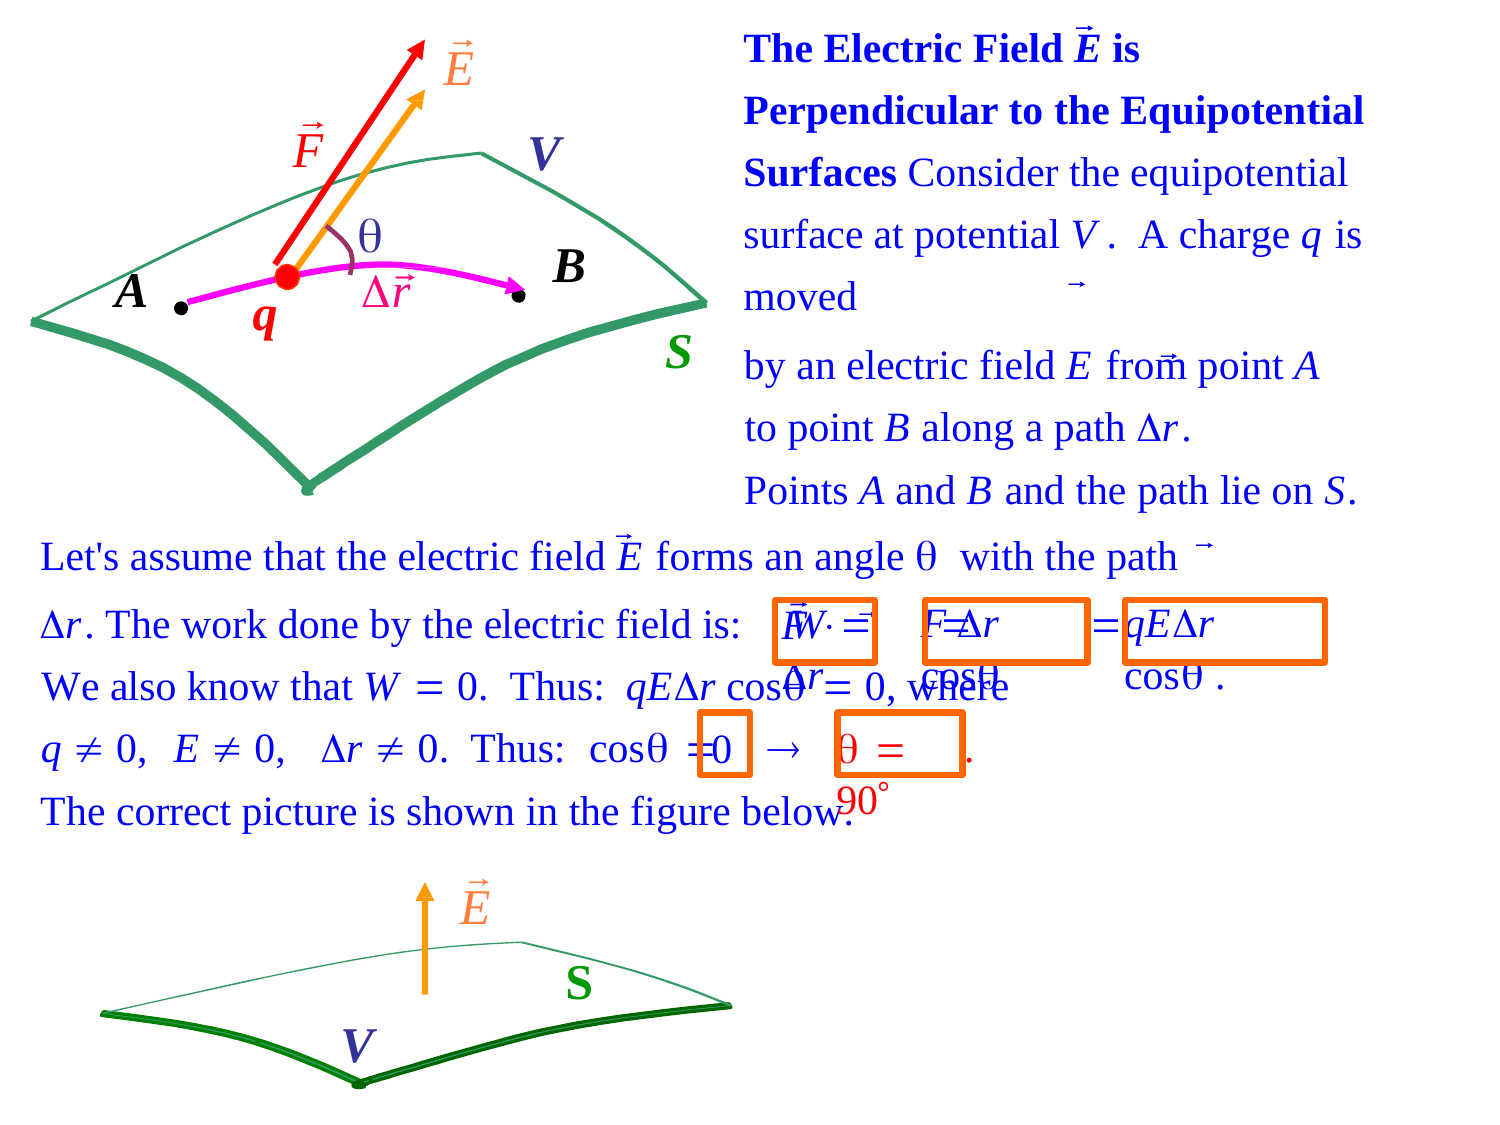

The Electric Field E is Perpendicular to the Equipotential Surfaces Consider the equipotential surface at potential V .  A charge q is moved

by an electric field E from point A

to point B along a path Δr.

Points A and B and the path lie on S.
E

F
V

θ
Δr

B

A

q

S

Let's assume that the electric field E forms an angle θ  with the path Δr. The work done by the electric field is:	W =	=	=
We also know that W = 0.  Thus:  qEΔr cosθ = 0, where
q ≠ 0,	E ≠ 0,	Δr ≠ 0.  Thus:	cosθ =	→	.

The correct picture is shown in the figure below.

E

S
V

F Δr cosθ
qEΔr cosθ .
F ⋅ Δr

θ = 90°
0